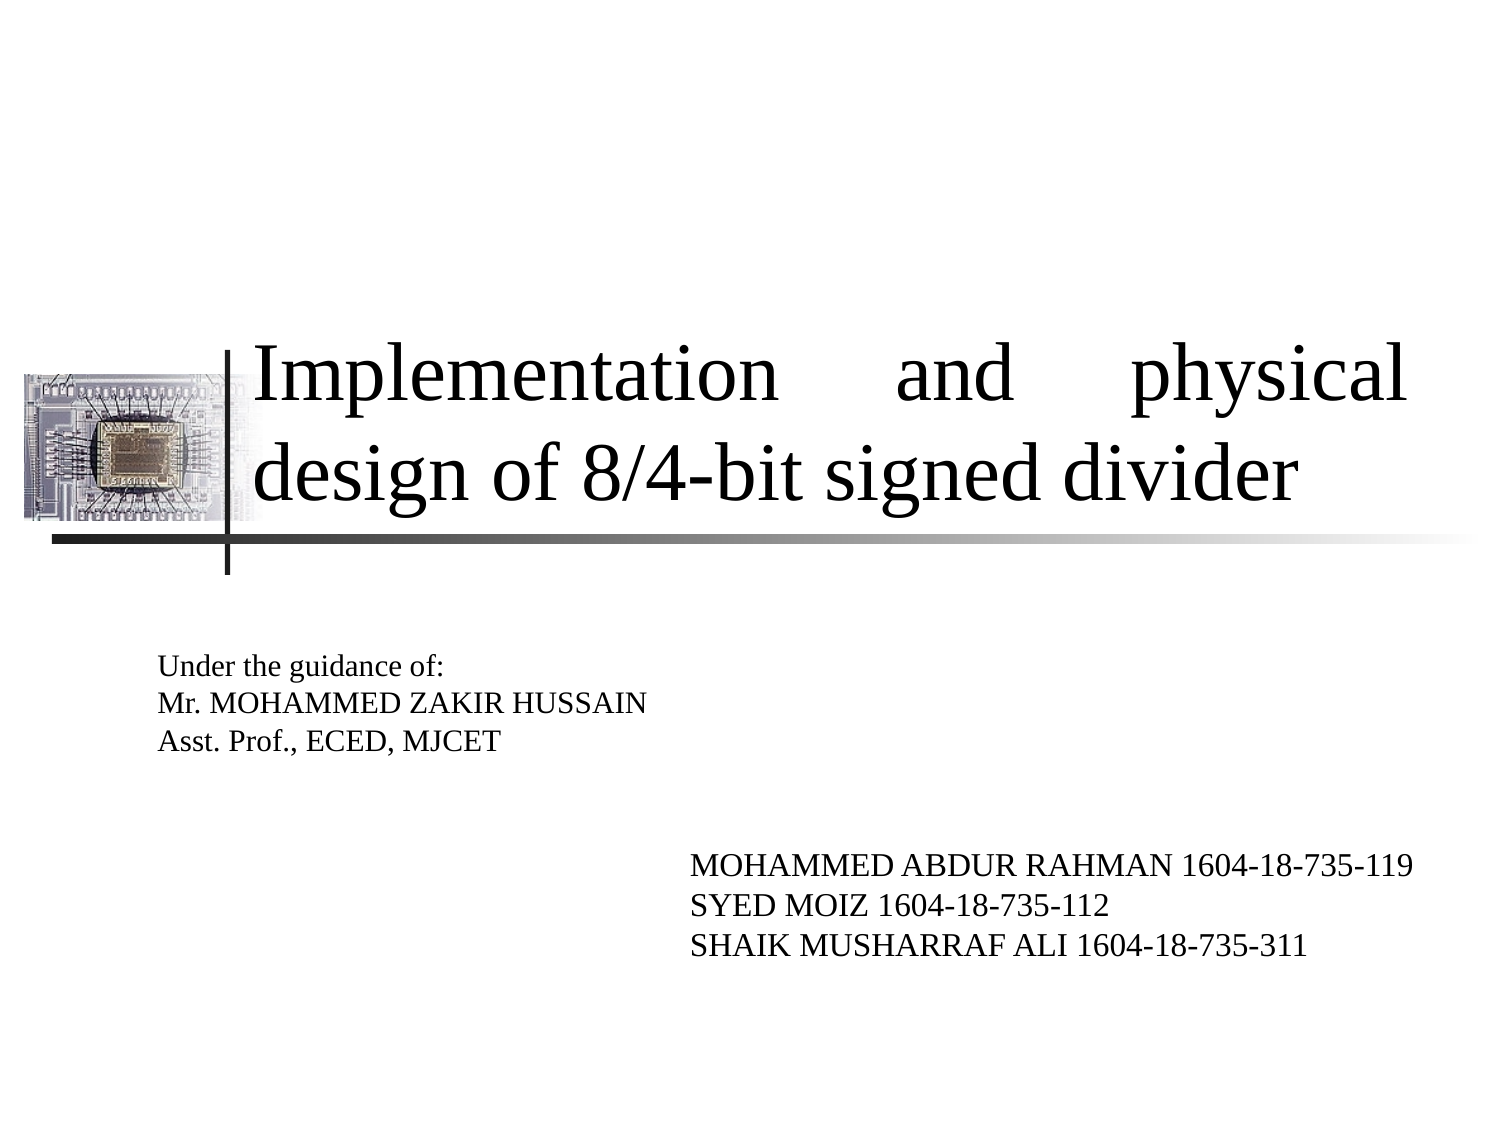

# Implementation and physical design of 8/4-bit signed divider
Under the guidance of:
Mr. MOHAMMED ZAKIR HUSSAIN
Asst. Prof., ECED, MJCET
MOHAMMED ABDUR RAHMAN 1604-18-735-119
SYED MOIZ 1604-18-735-112
SHAIK MUSHARRAF ALI 1604-18-735-311